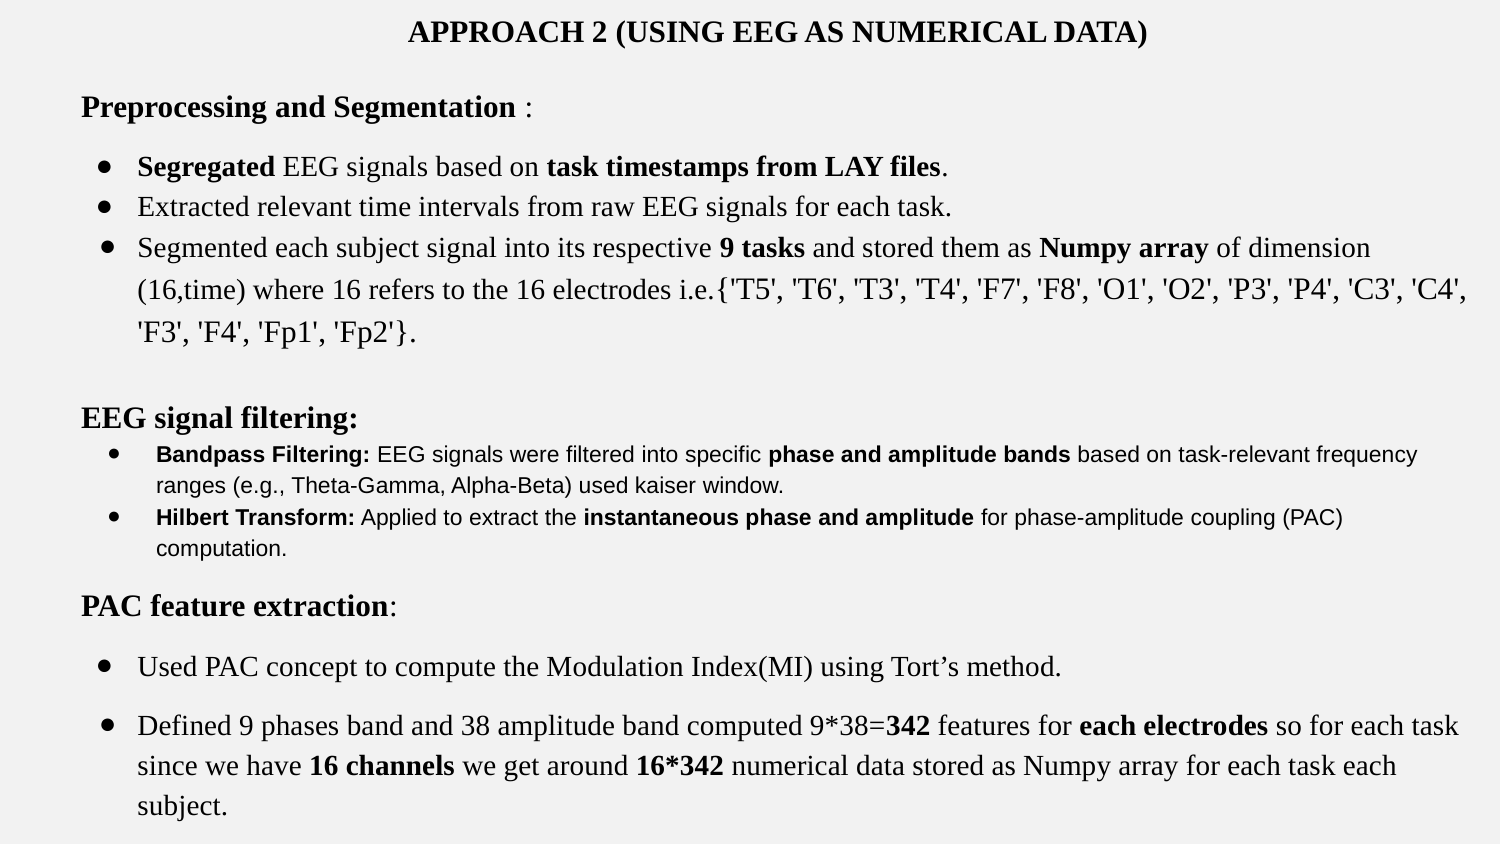

APPROACH 2 (USING EEG AS NUMERICAL DATA)

Preprocessing and Segmentation :
Segregated EEG signals based on task timestamps from LAY files.
Extracted relevant time intervals from raw EEG signals for each task.
Segmented each subject signal into its respective 9 tasks and stored them as Numpy array of dimension (16,time) where 16 refers to the 16 electrodes i.e.{'T5', 'T6', 'T3', 'T4', 'F7', 'F8', 'O1', 'O2', 'P3', 'P4', 'C3', 'C4', 'F3', 'F4', 'Fp1', 'Fp2'}.

EEG signal filtering:
Bandpass Filtering: EEG signals were filtered into specific phase and amplitude bands based on task-relevant frequency ranges (e.g., Theta-Gamma, Alpha-Beta) used kaiser window.
Hilbert Transform: Applied to extract the instantaneous phase and amplitude for phase-amplitude coupling (PAC) computation.
PAC feature extraction:
Used PAC concept to compute the Modulation Index(MI) using Tort’s method.
Defined 9 phases band and 38 amplitude band computed 9*38=342 features for each electrodes so for each task since we have 16 channels we get around 16*342 numerical data stored as Numpy array for each task each subject.